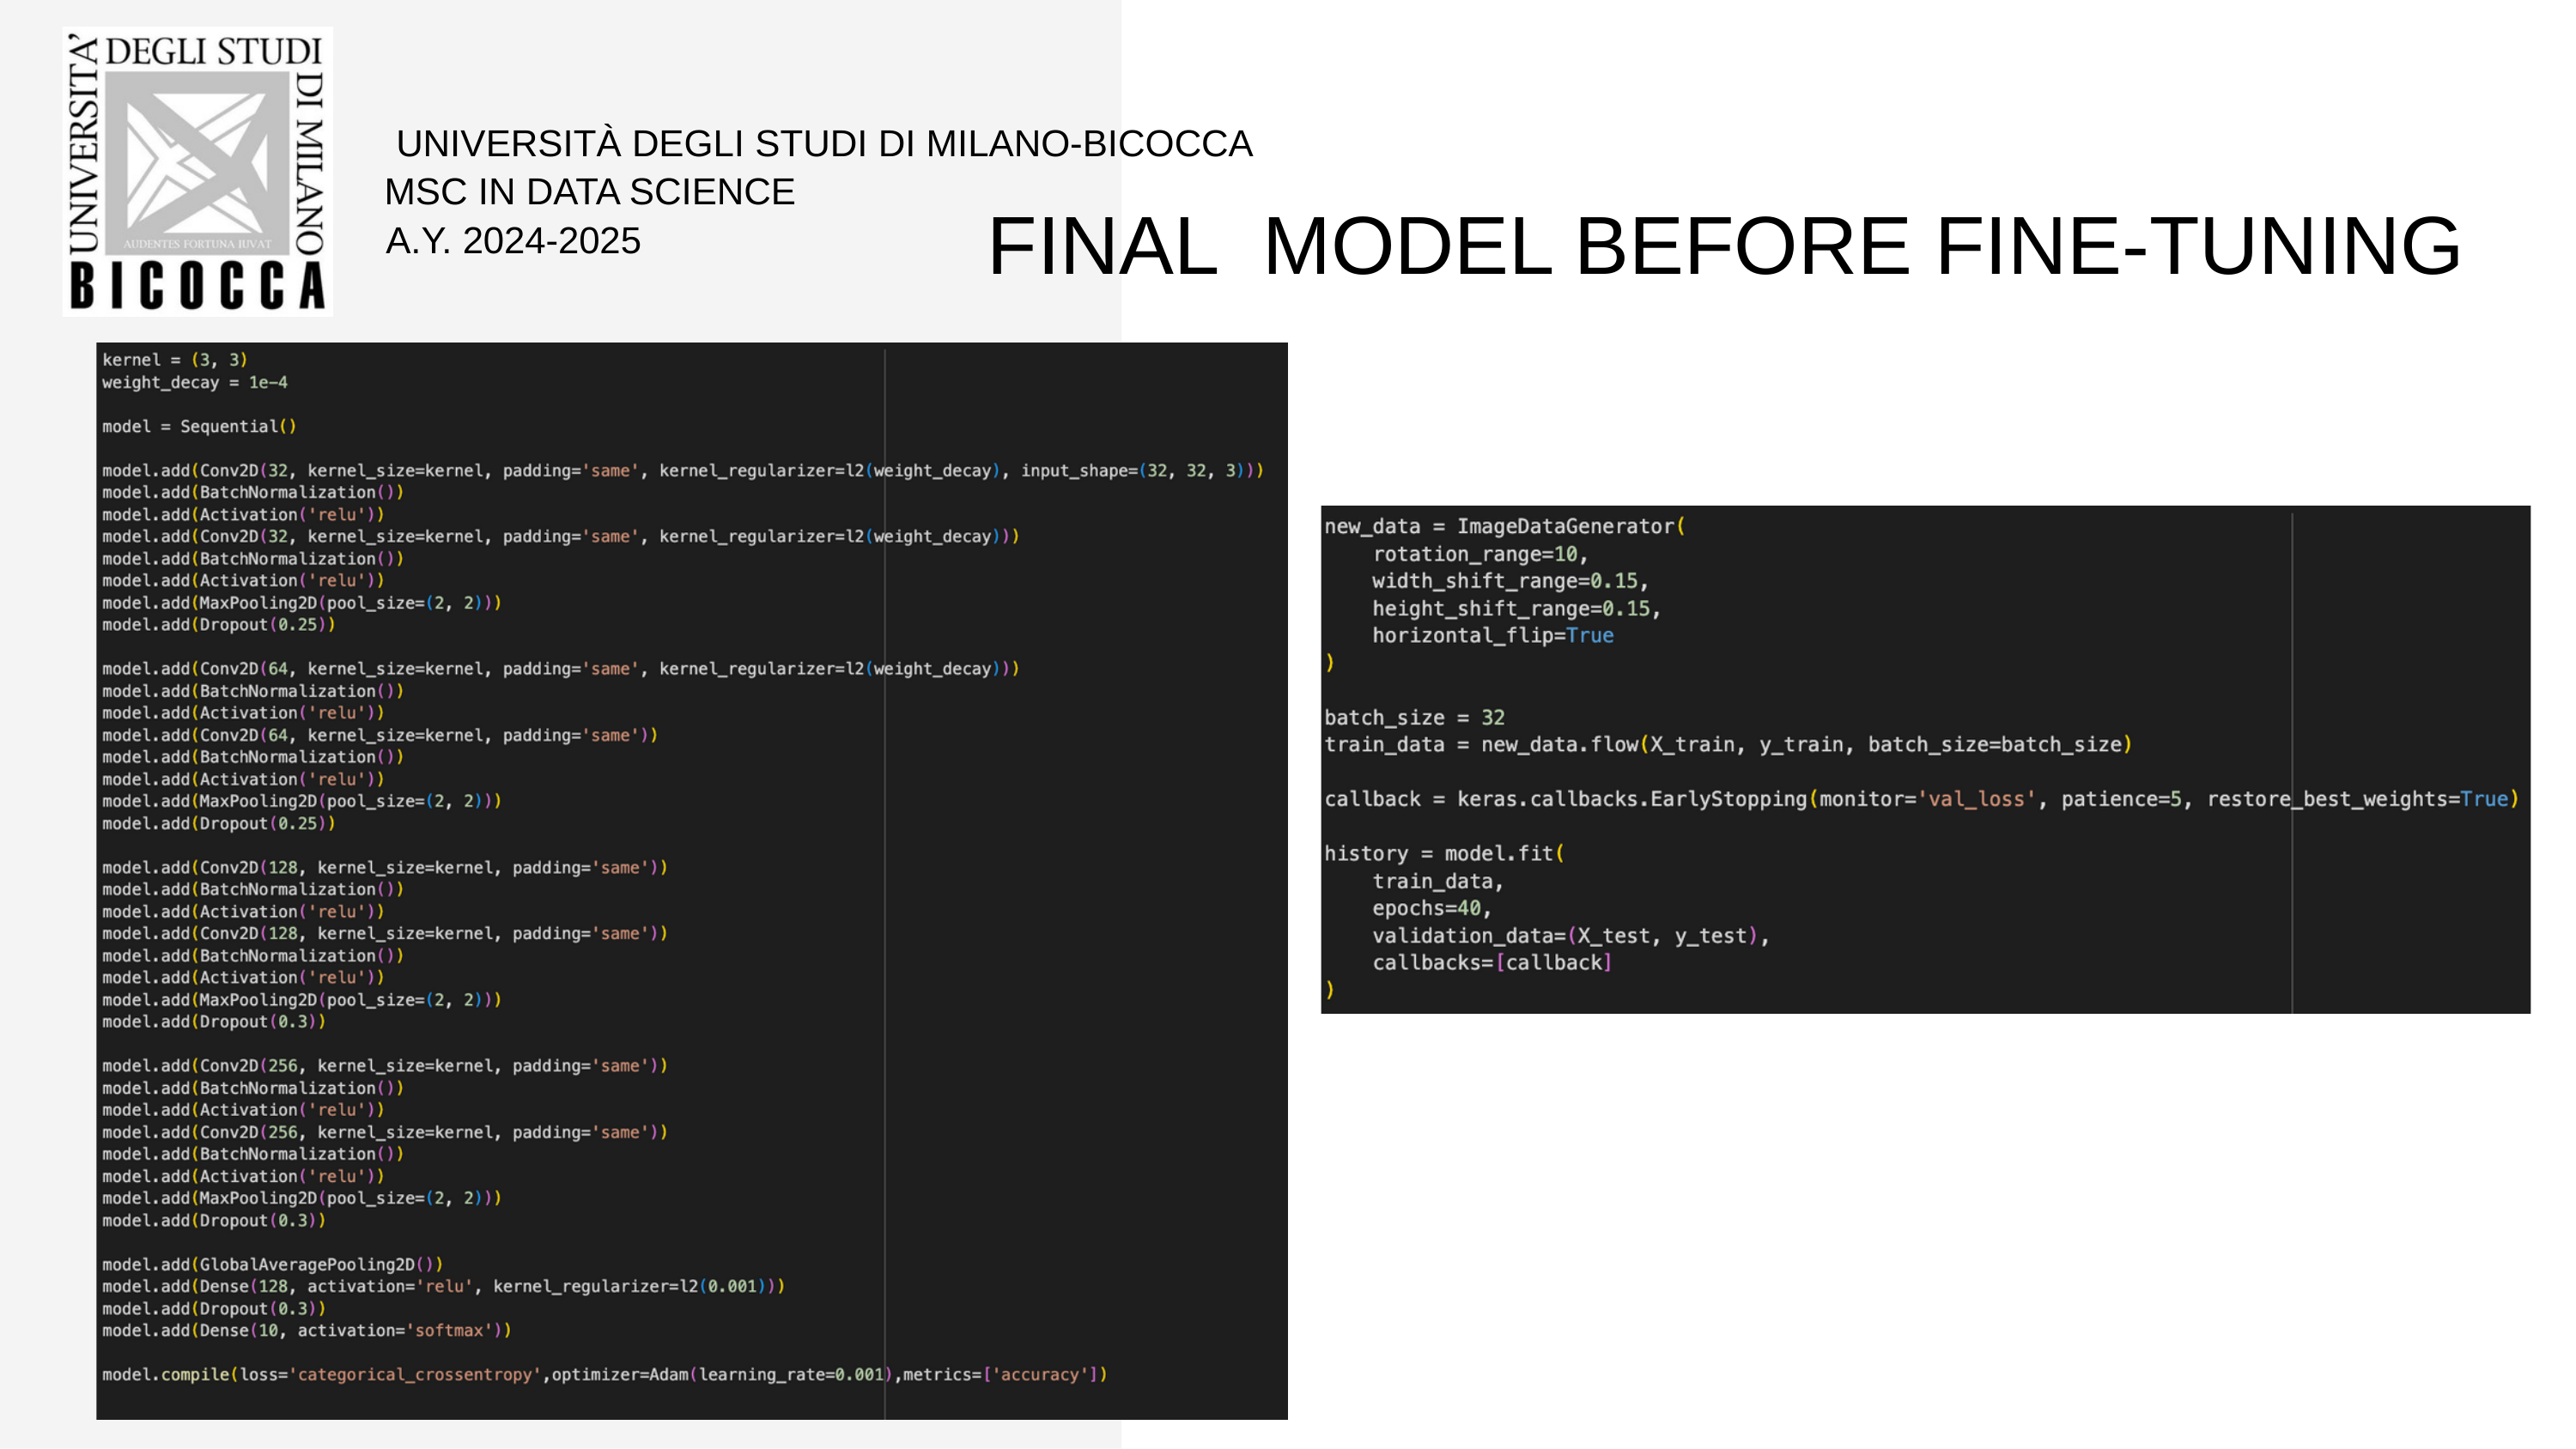

UNIVERSITÀ DEGLI STUDI DI MILANO-BICOCCA
MSC IN DATA SCIENCE

FINAL  MODEL BEFORE FINE-TUNING
A.Y. 2024-2025